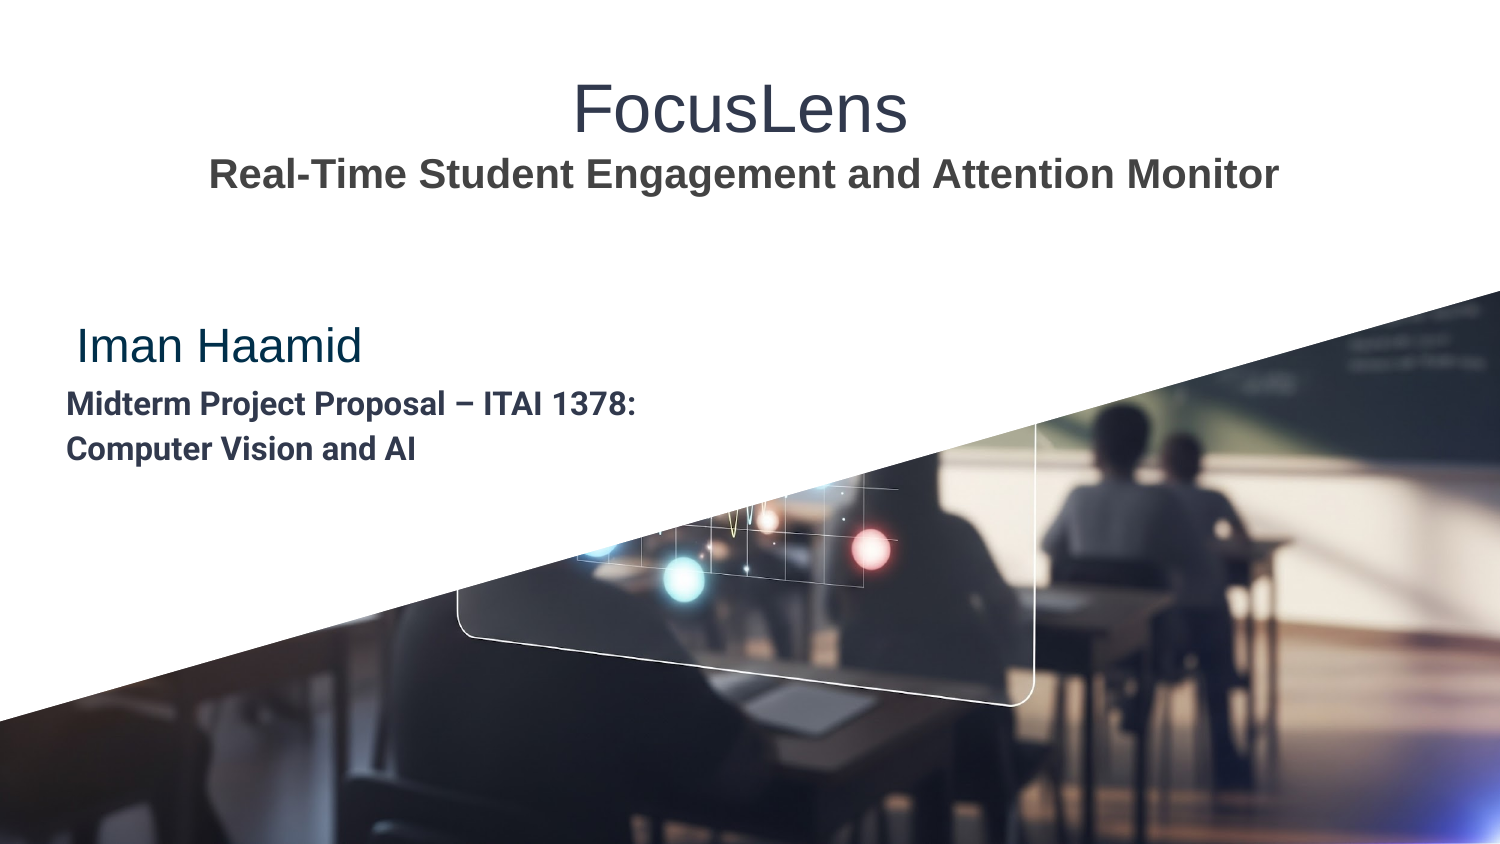

# FocusLens
Real-Time Student Engagement and Attention Monitor
Iman Haamid
Midterm Project Proposal – ITAI 1378: Computer Vision and AI